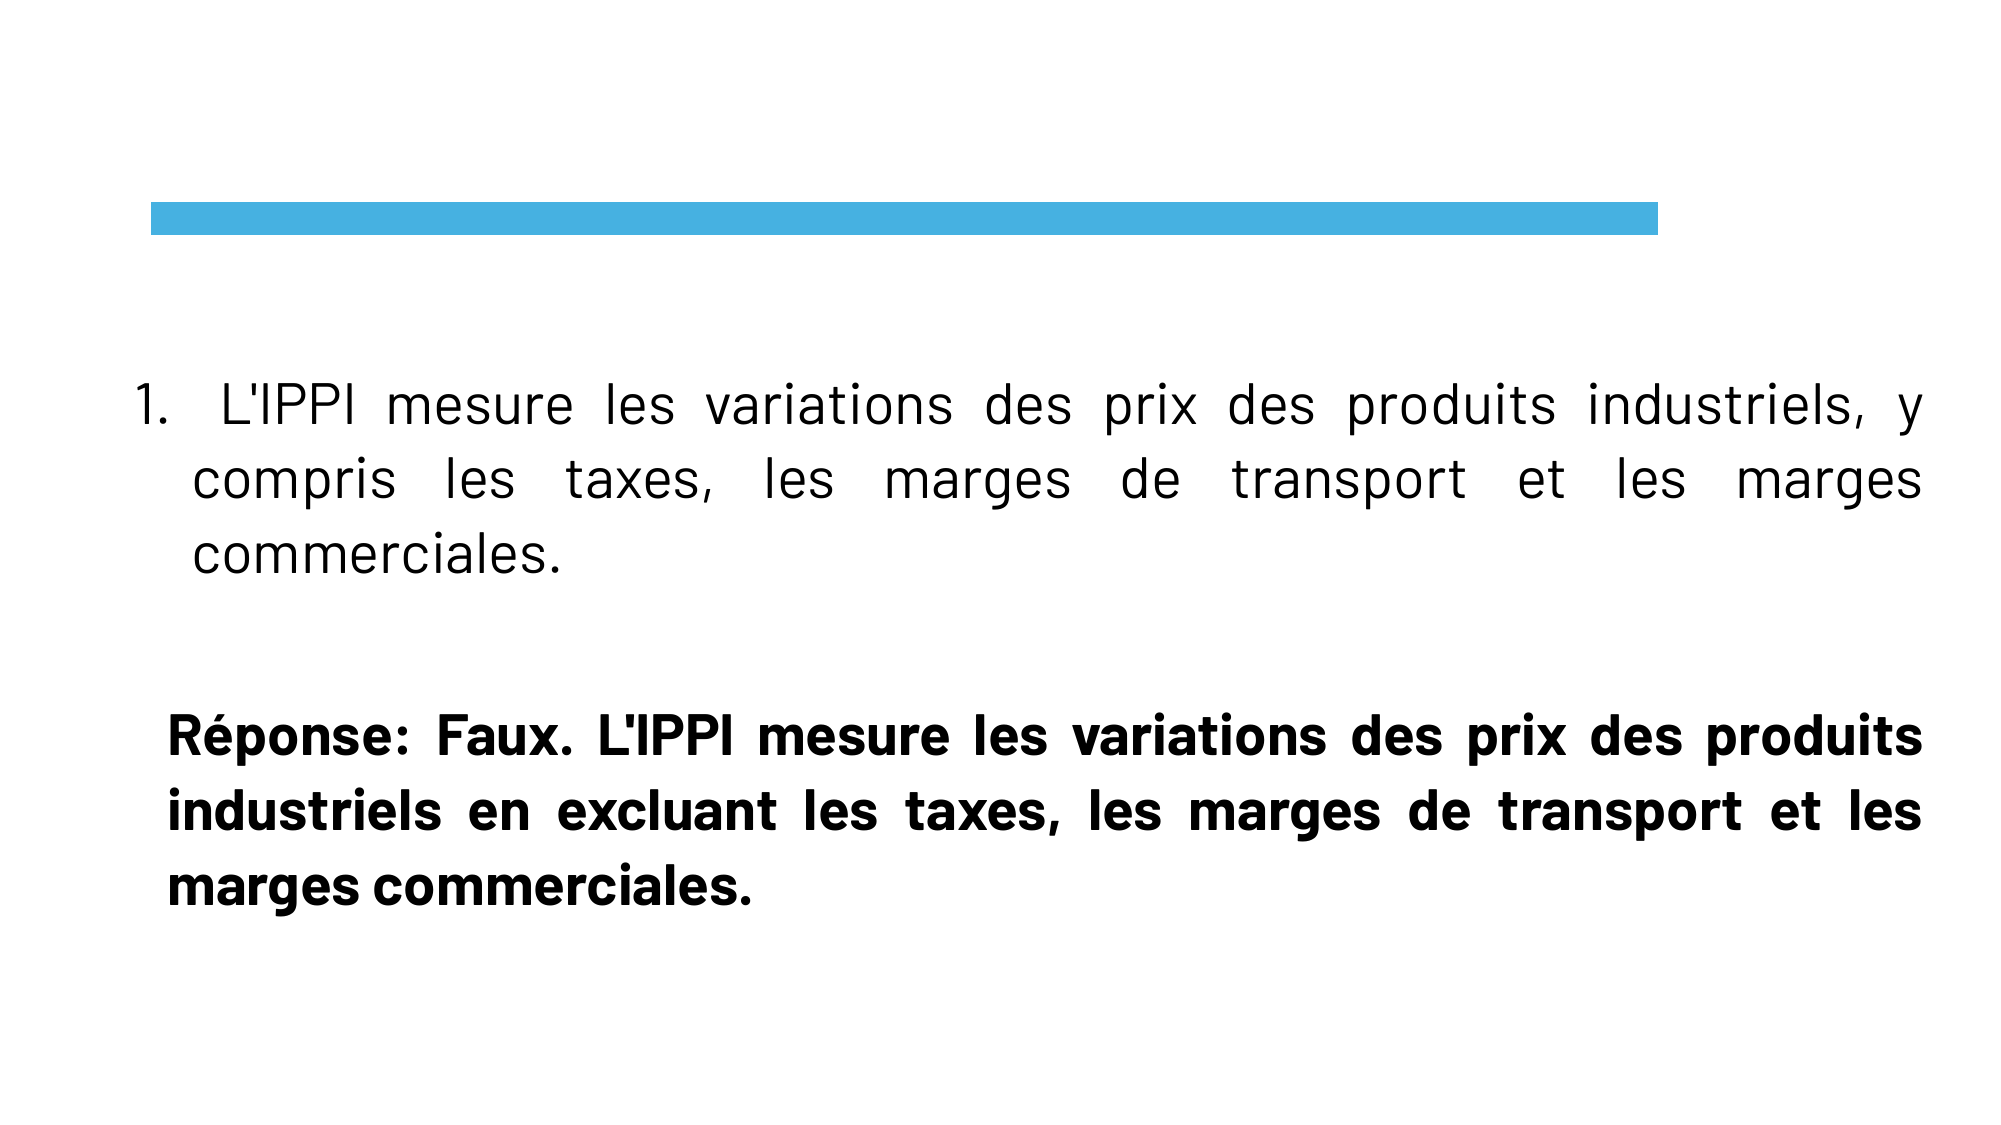

L'IPPI mesure les variations des prix des produits industriels, y compris les taxes, les marges de transport et les marges commerciales.
Réponse: Faux. L'IPPI mesure les variations des prix des produits industriels en excluant les taxes, les marges de transport et les marges commerciales.